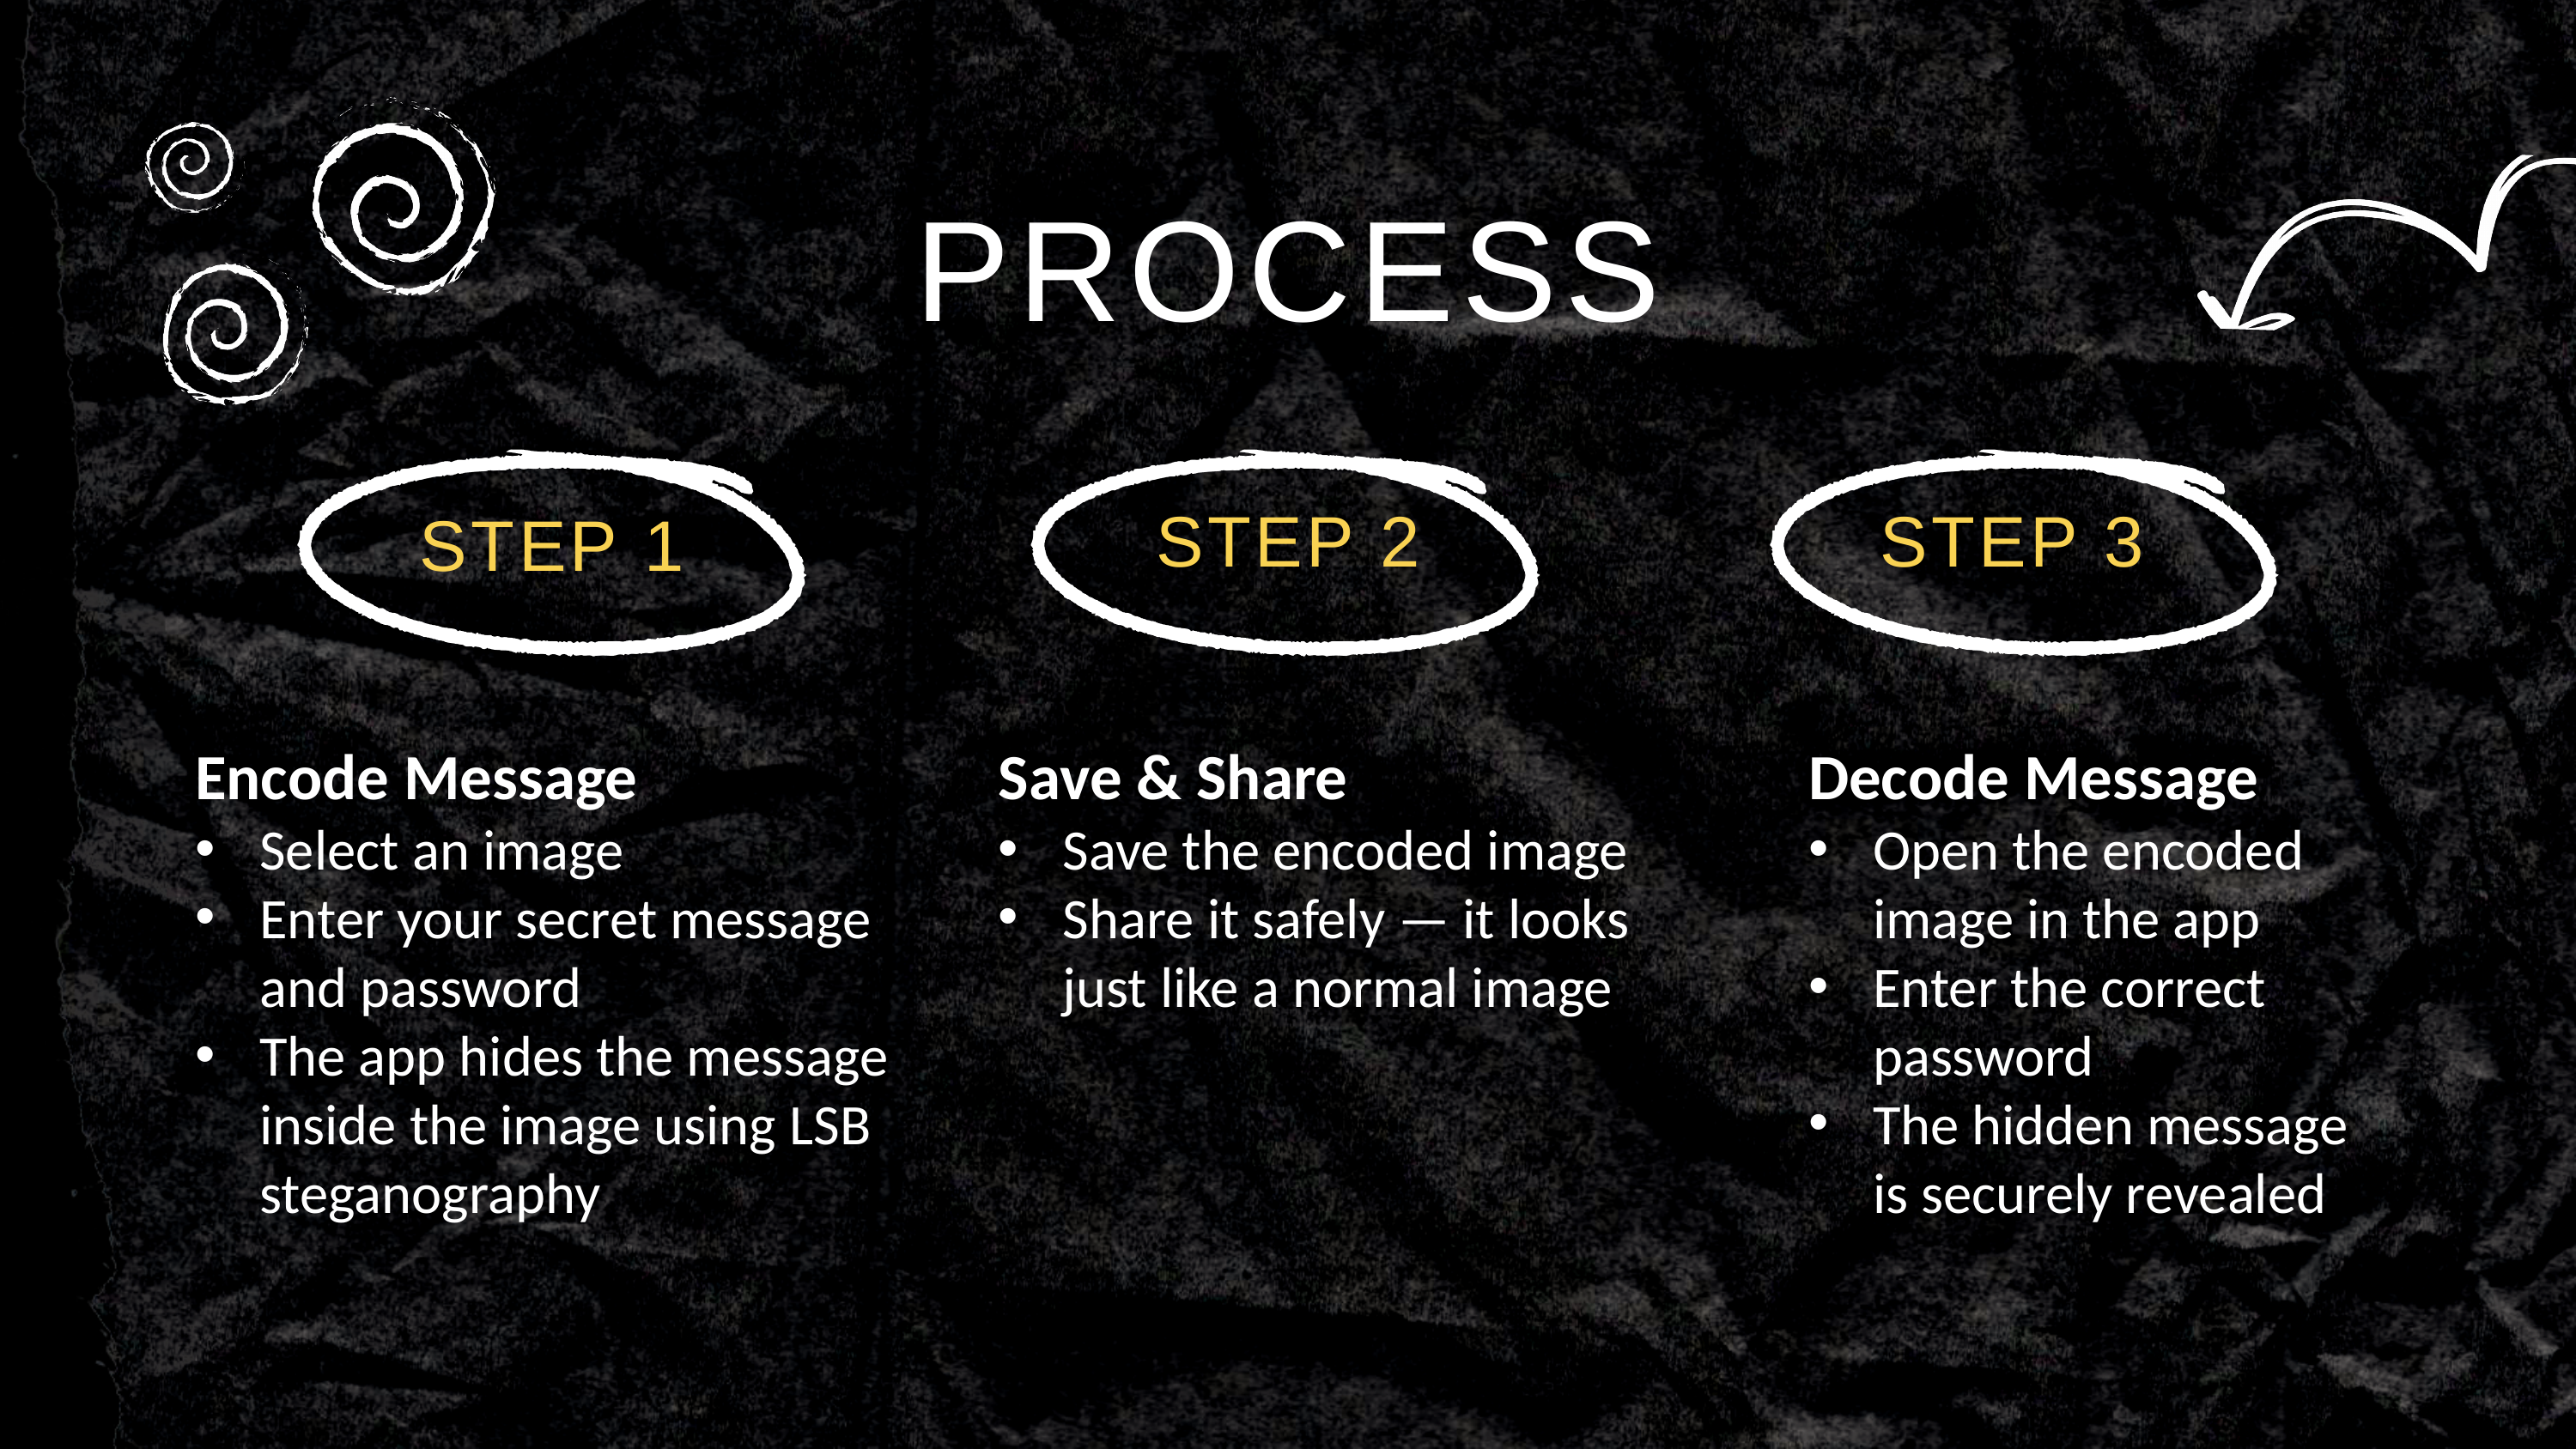

PROCESS

STEP 2
STEP 3
STEP 1
Encode Message
Select an image
Enter your secret message and password
The app hides the message inside the image using LSB steganography
Save & Share
Save the encoded image
Share it safely — it looks just like a normal image
Decode Message
Open the encoded image in the app
Enter the correct password
The hidden message is securely revealed